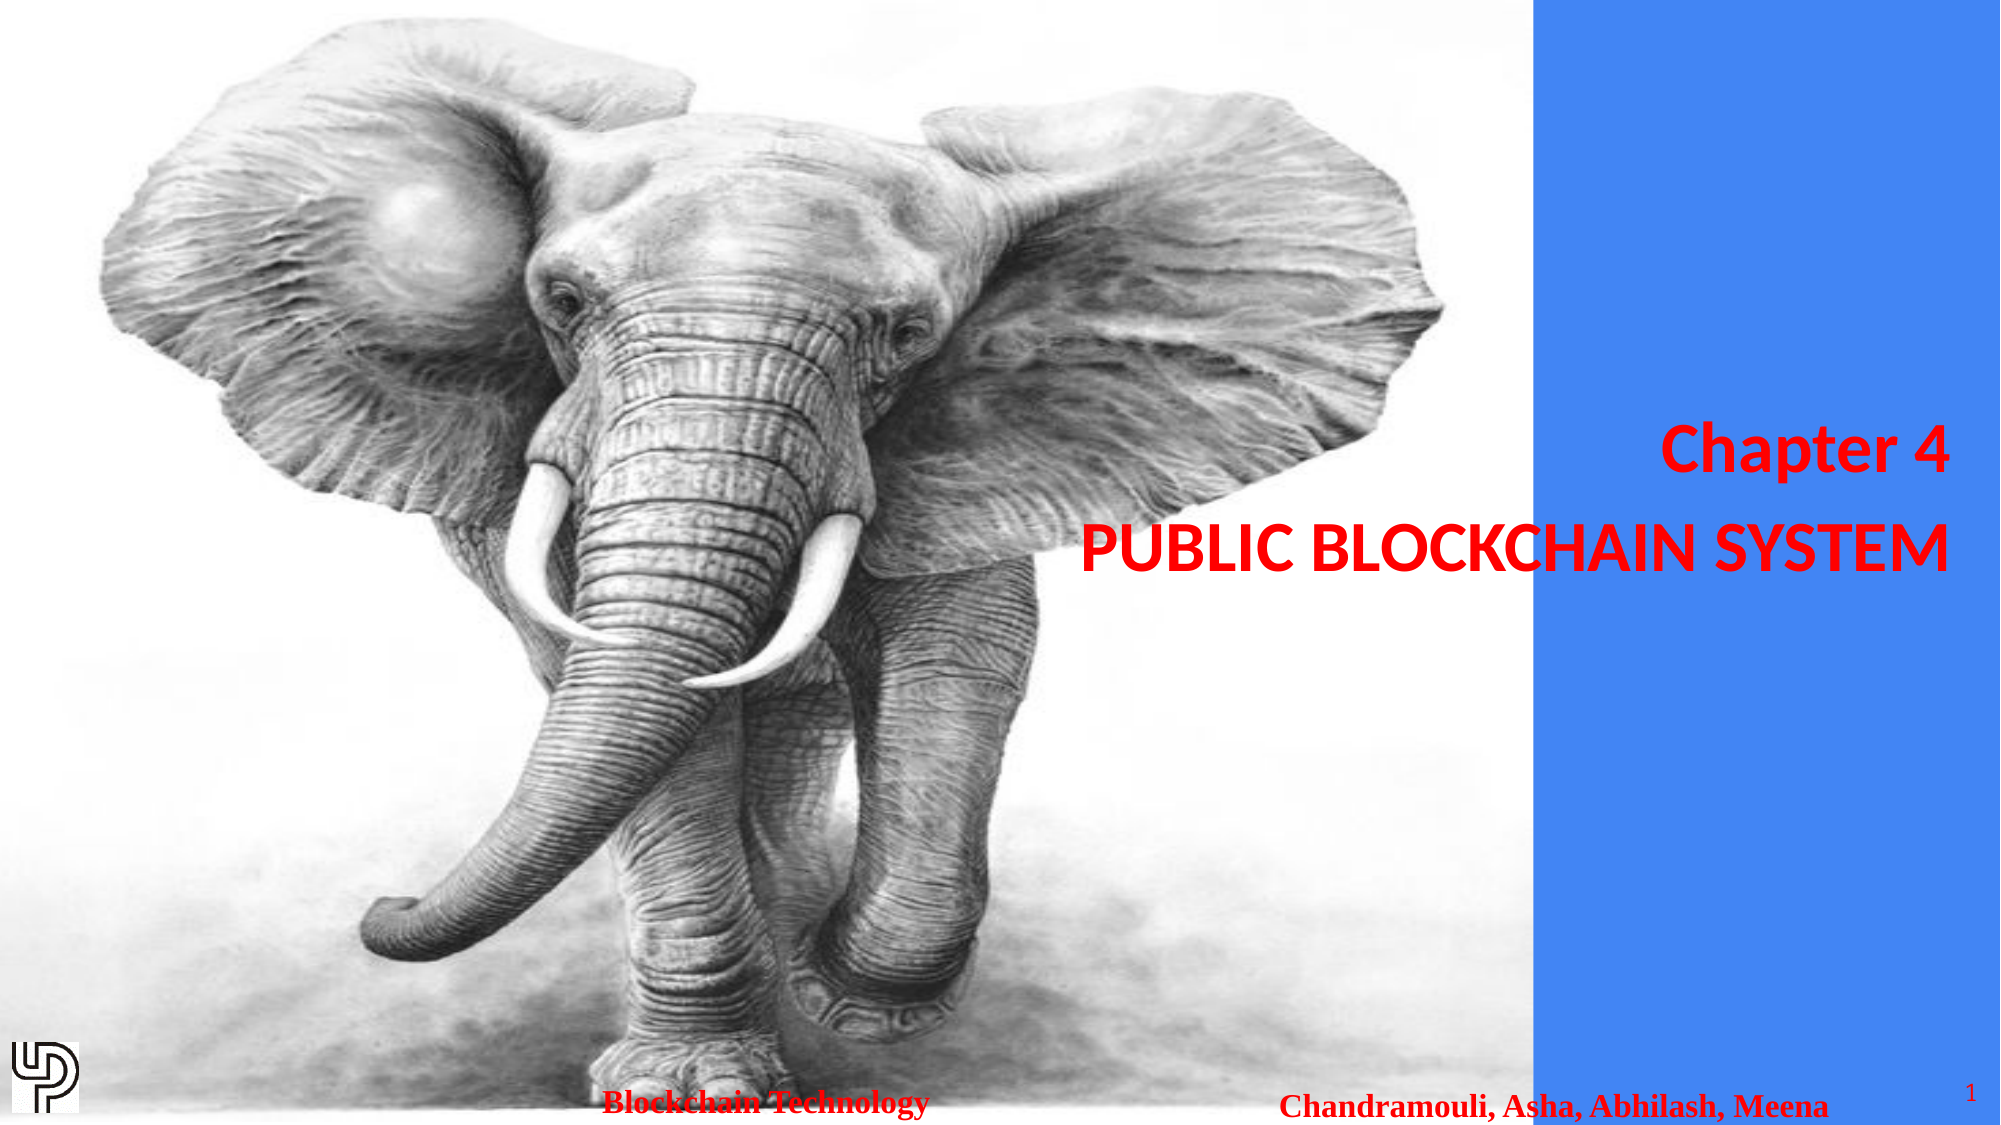

Chapter 4
PUBLIC BLOCKCHAIN SYSTEM
1
Blockchain Technology